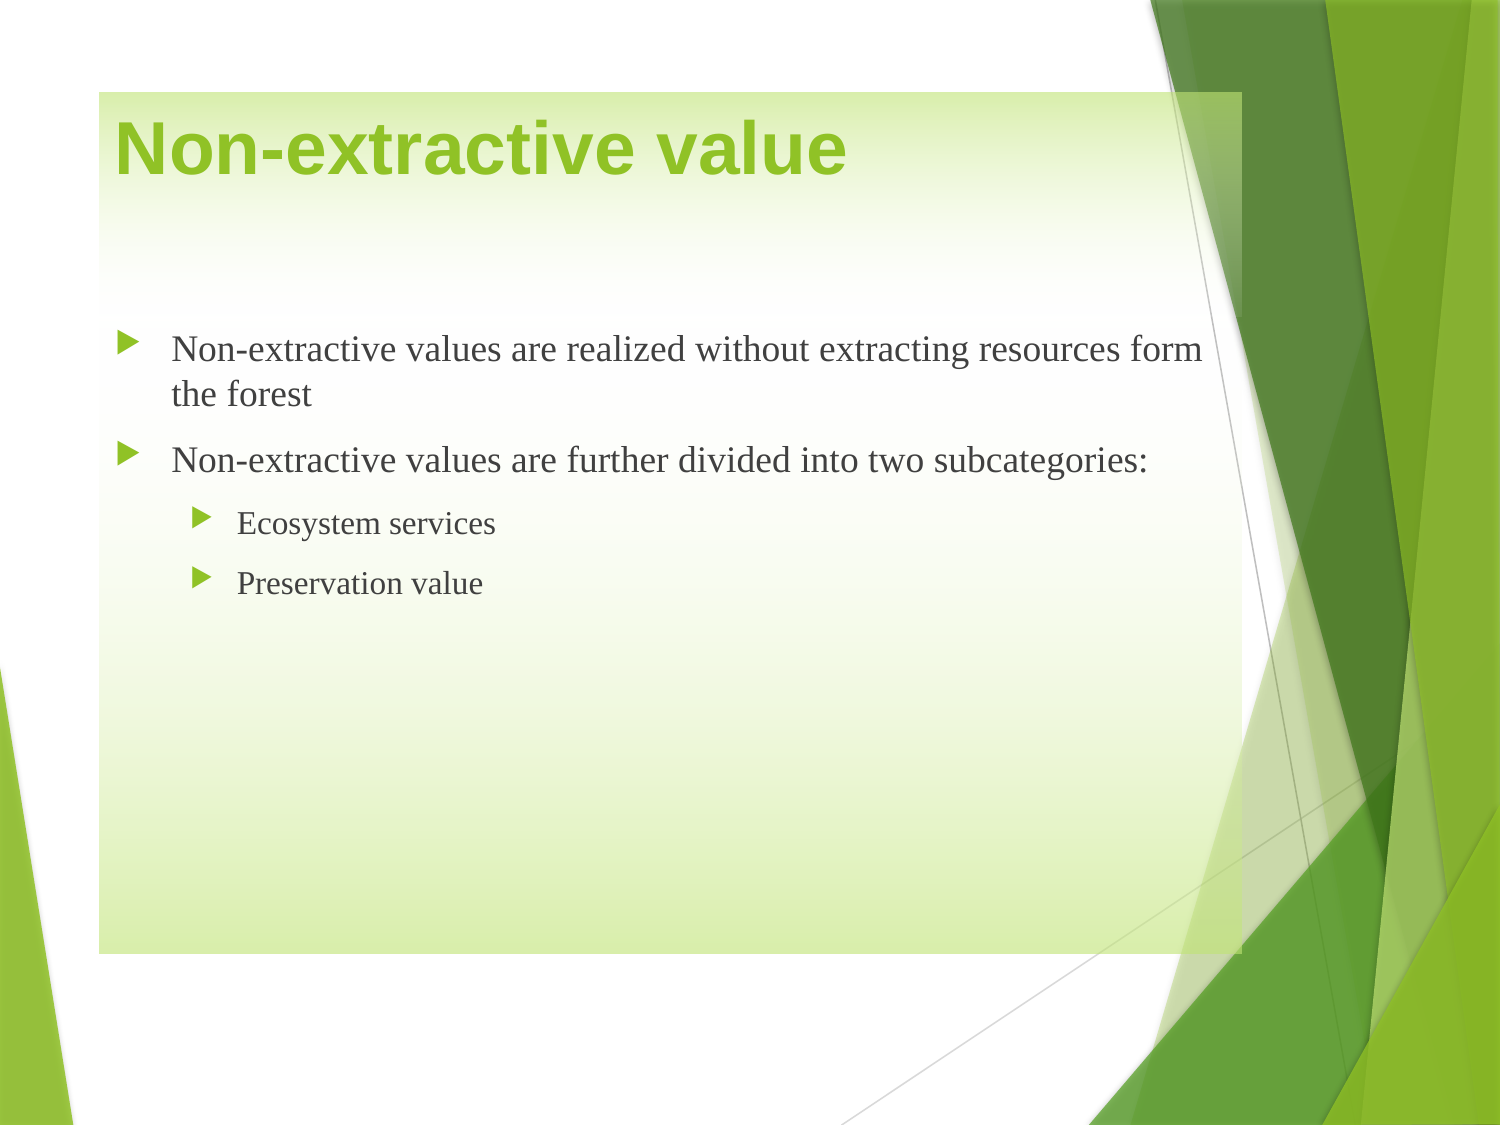

# Non-extractive value
Non-extractive values are realized without extracting resources form the forest
Non-extractive values are further divided into two subcategories:
Ecosystem services
Preservation value